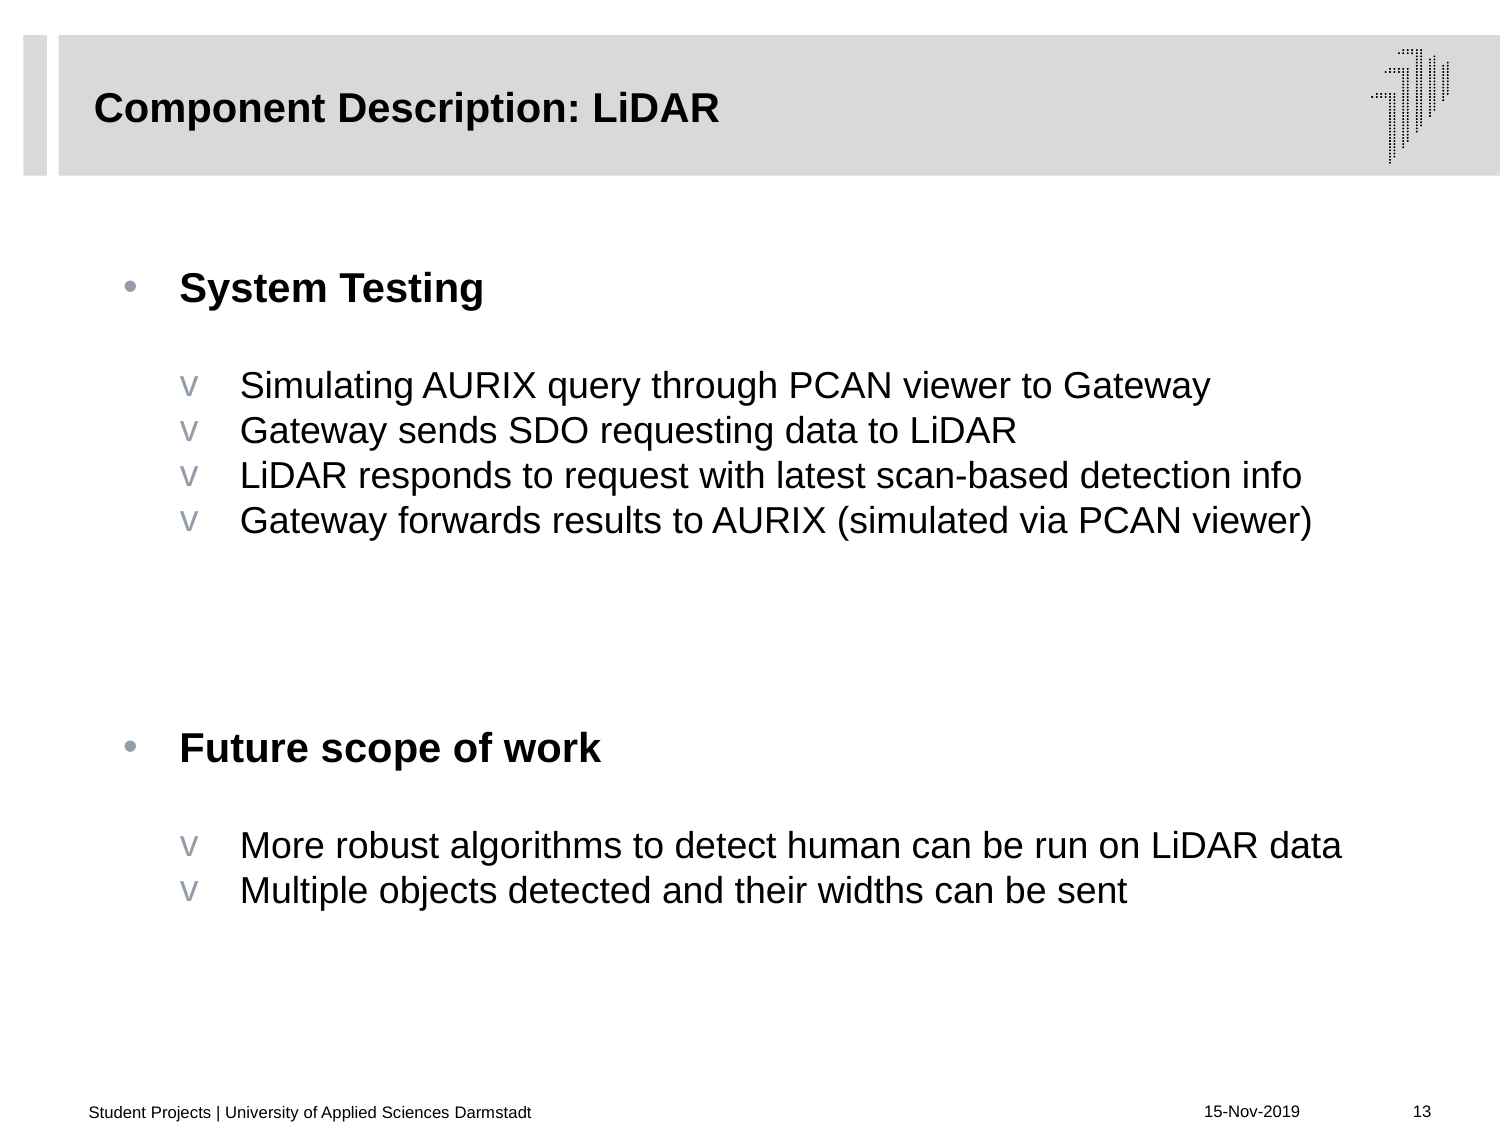

# Component Description: LiDAR
System Testing

Simulating AURIX query through PCAN viewer to Gateway
Gateway sends SDO requesting data to LiDAR
LiDAR responds to request with latest scan-based detection info
Gateway forwards results to AURIX (simulated via PCAN viewer)

Future scope of work

More robust algorithms to detect human can be run on LiDAR data
Multiple objects detected and their widths can be sent

Student Projects | University of Applied Sciences Darmstadt
15-Nov-2019
13